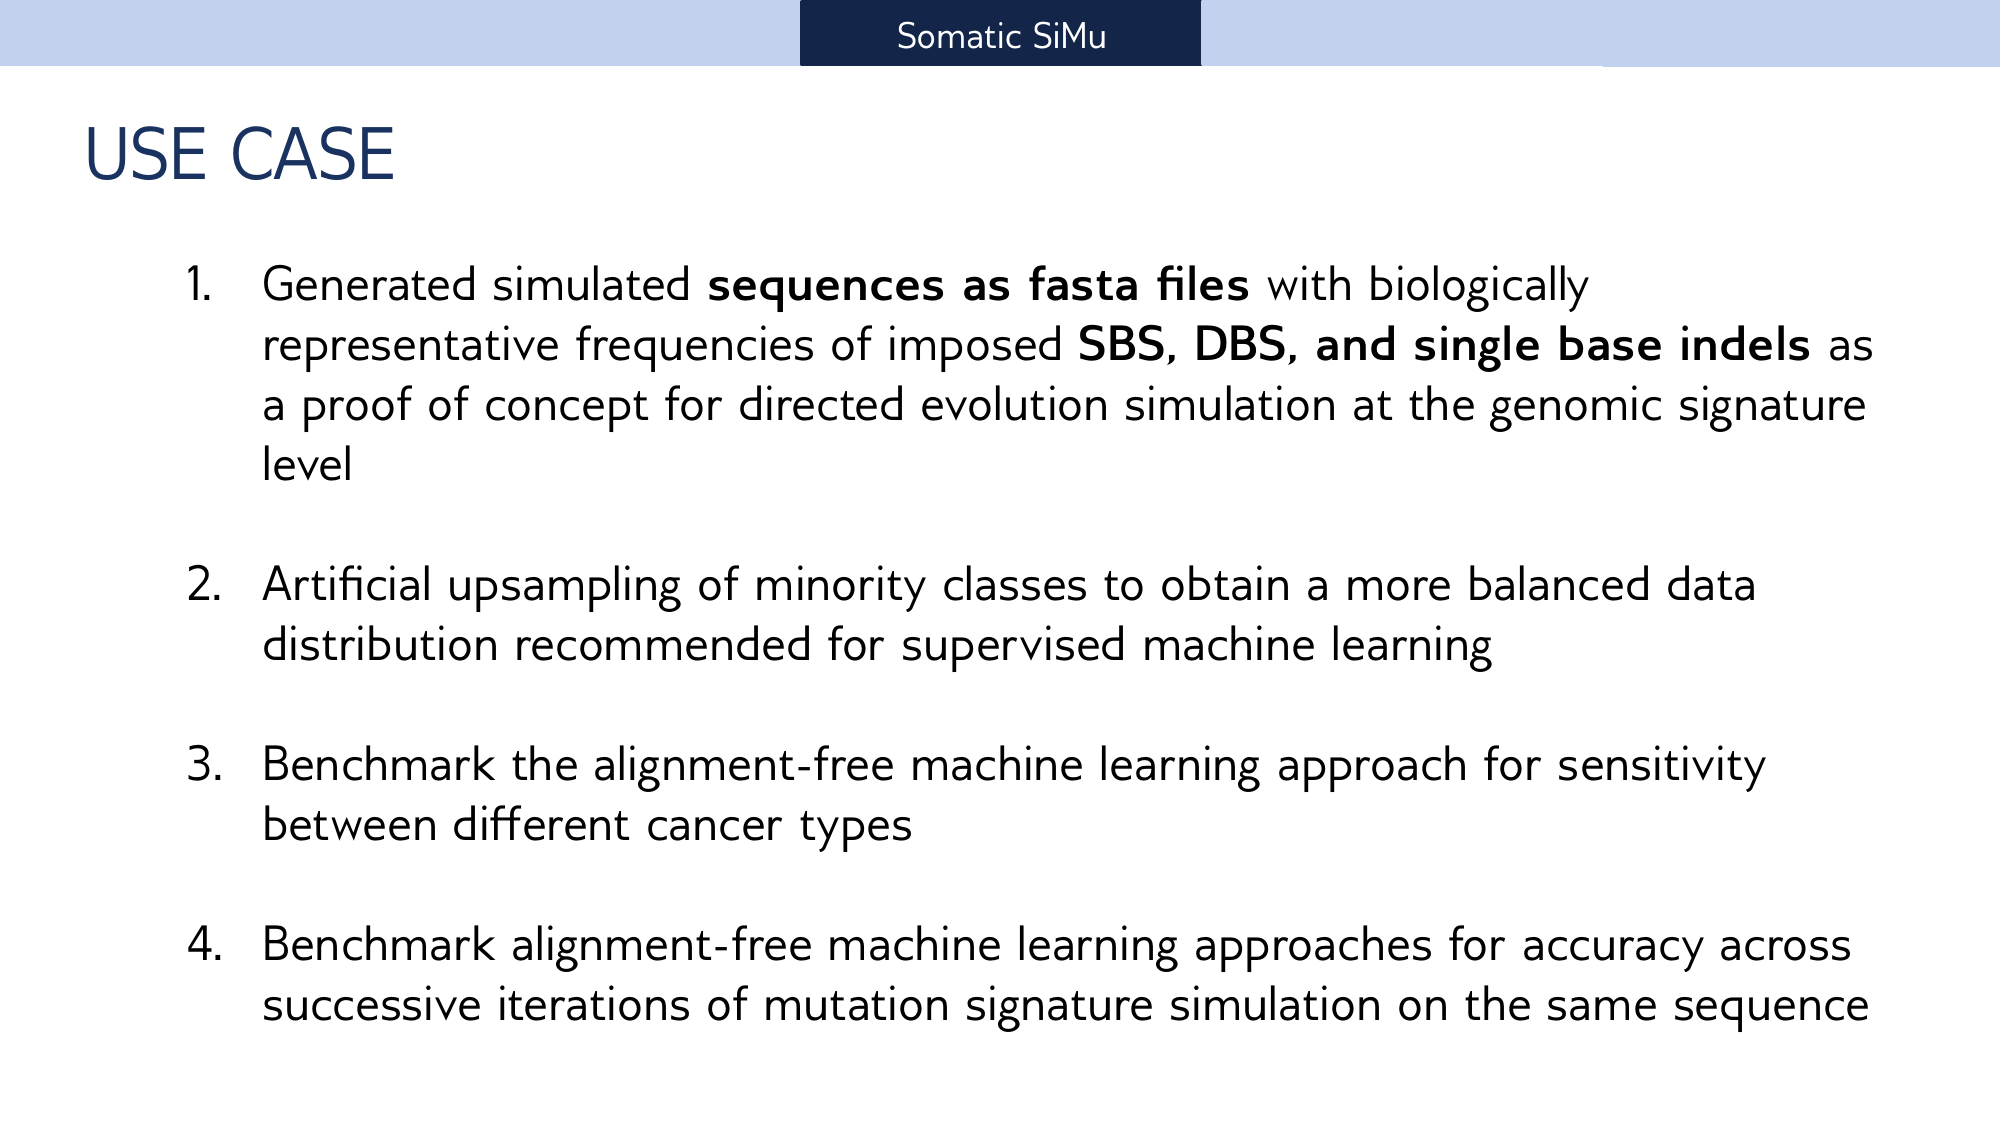

Somatic SiMu

Use Case
Generated simulated sequences as fasta files with biologically representative frequencies of imposed SBS, DBS, and single base indels as a proof of concept for directed evolution simulation at the genomic signature level

Artificial upsampling of minority classes to obtain a more balanced data distribution recommended for supervised machine learning

Benchmark the alignment-free machine learning approach for sensitivity between different cancer types

Benchmark alignment-free machine learning approaches for accuracy across successive iterations of mutation signature simulation on the same sequence